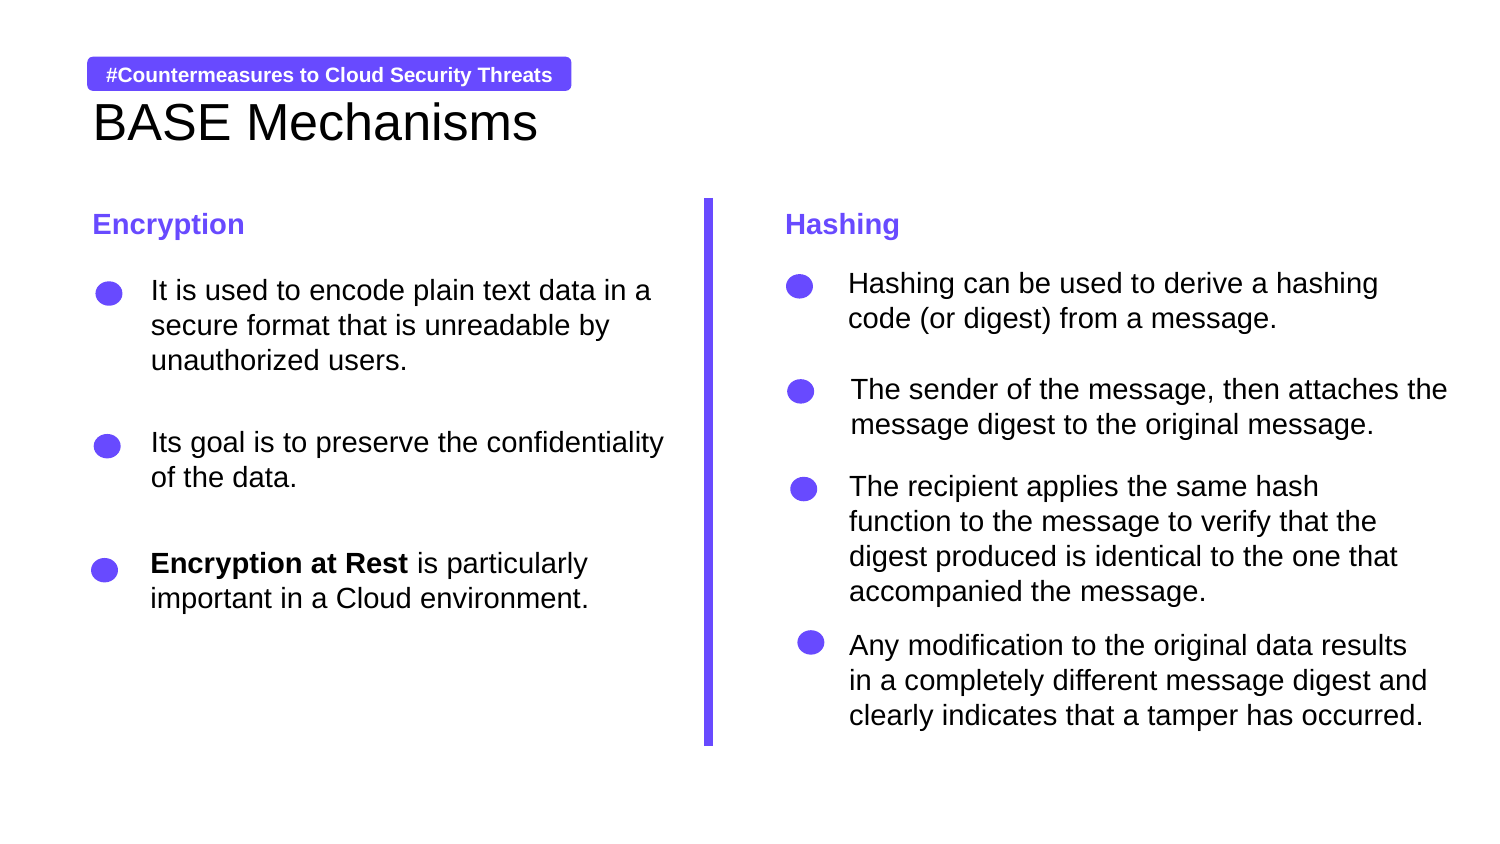

#Countermeasures to Cloud Security Threats
# BASE Mechanisms
Encryption
Hashing
Hashing can be used to derive a hashing code (or digest) from a message.
It is used to encode plain text data in a secure format that is unreadable by unauthorized users.

The sender of the message, then attaches the message digest to the original message.

Its goal is to preserve the confidentiality
of the data.

The recipient applies the same hash function to the message to verify that the digest produced is identical to the one that accompanied the message.

Encryption at Rest is particularly important in a Cloud environment.

Any modification to the original data results
in a completely different message digest and clearly indicates that a tamper has occurred.